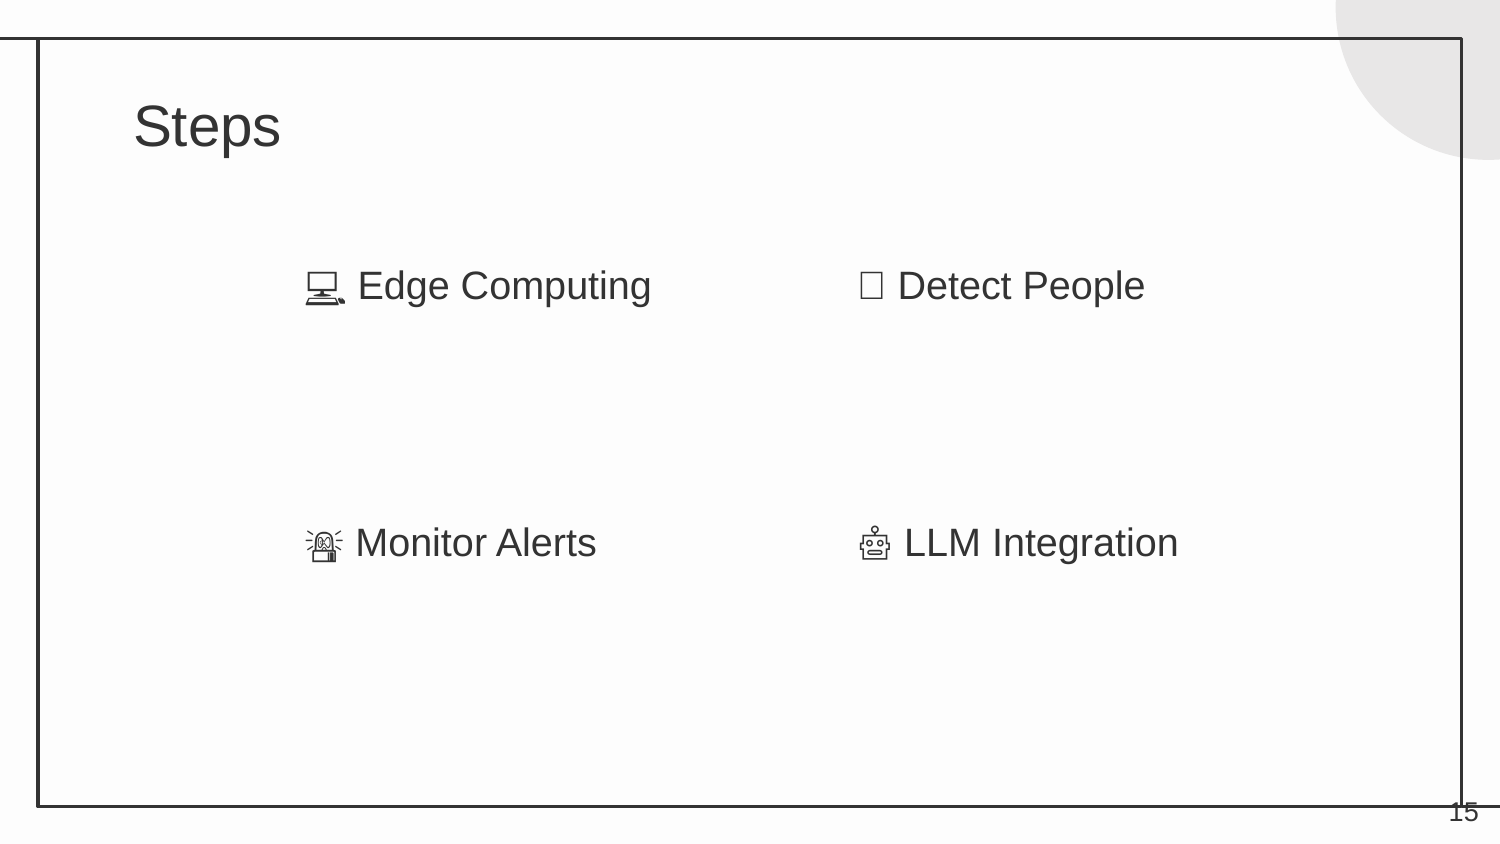

# Steps
💻 Edge Computing
🧍 Detect People

🚨 Monitor Alerts
🤖 LLM Integration

15